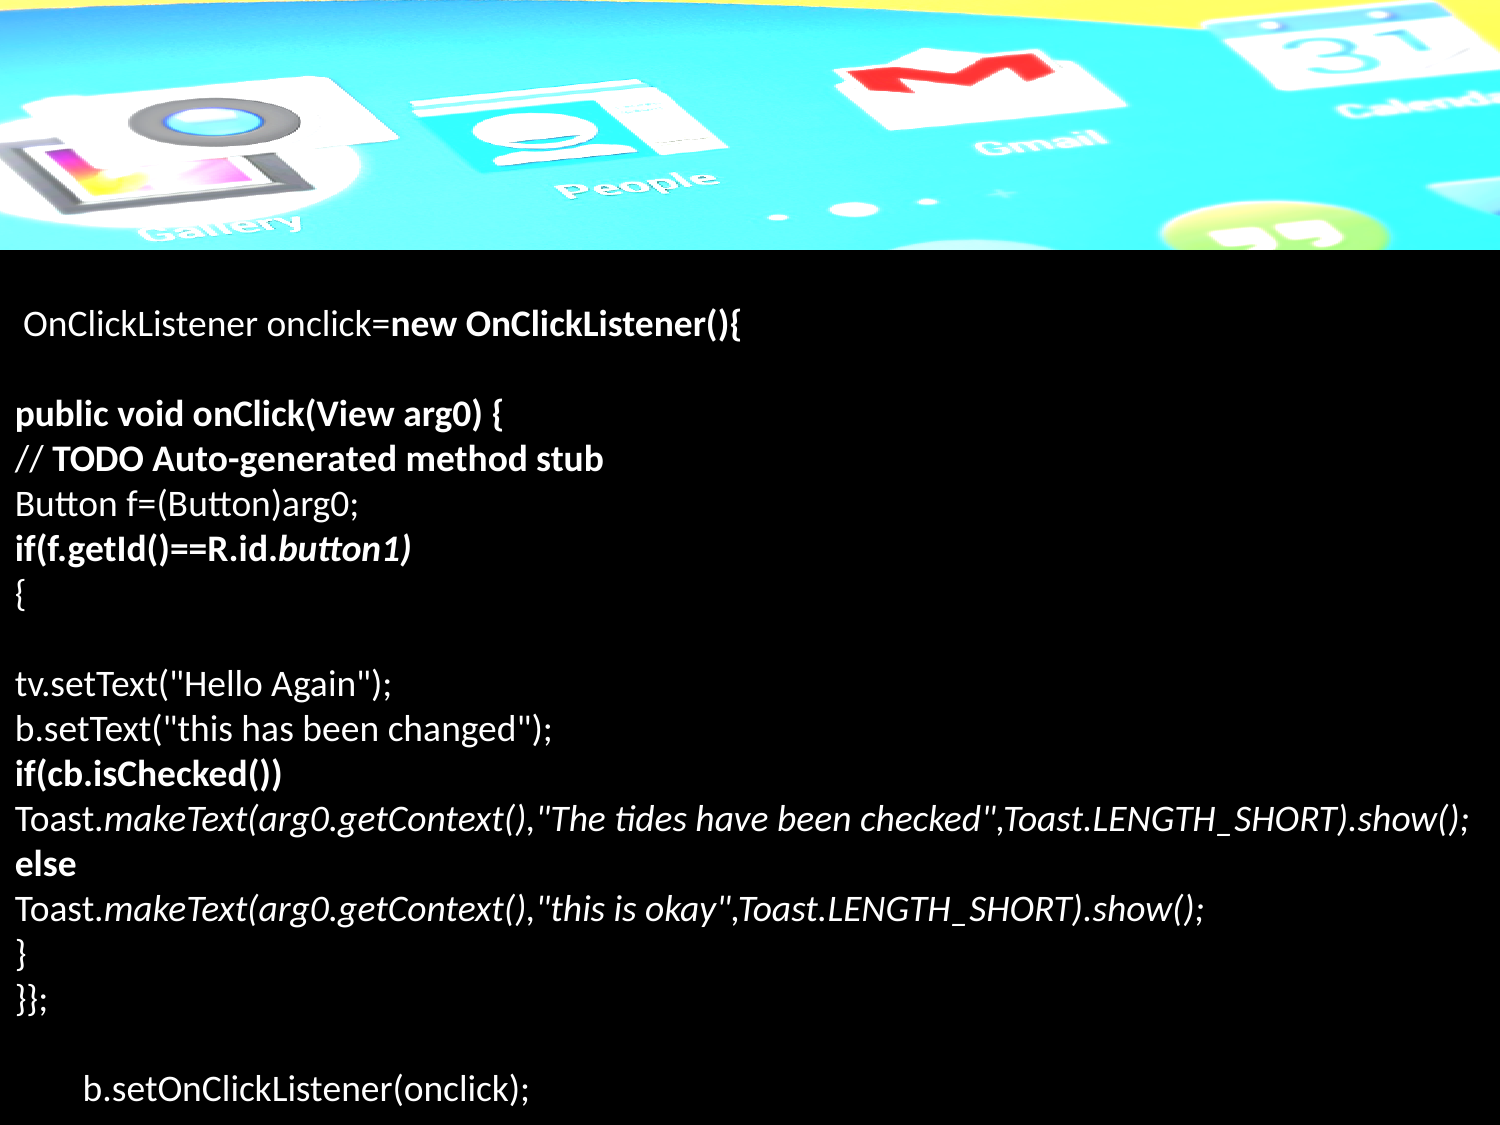

#

 OnClickListener onclick=new OnClickListener(){

public void onClick(View arg0) {
// TODO Auto-generated method stub
Button f=(Button)arg0;
if(f.getId()==R.id.button1)
{

tv.setText("Hello Again");
b.setText("this has been changed");
if(cb.isChecked())
Toast.makeText(arg0.getContext(),"The tides have been checked",Toast.LENGTH_SHORT).show();
else
Toast.makeText(arg0.getContext(),"this is okay",Toast.LENGTH_SHORT).show();
}
}};

        b.setOnClickListener(onclick);